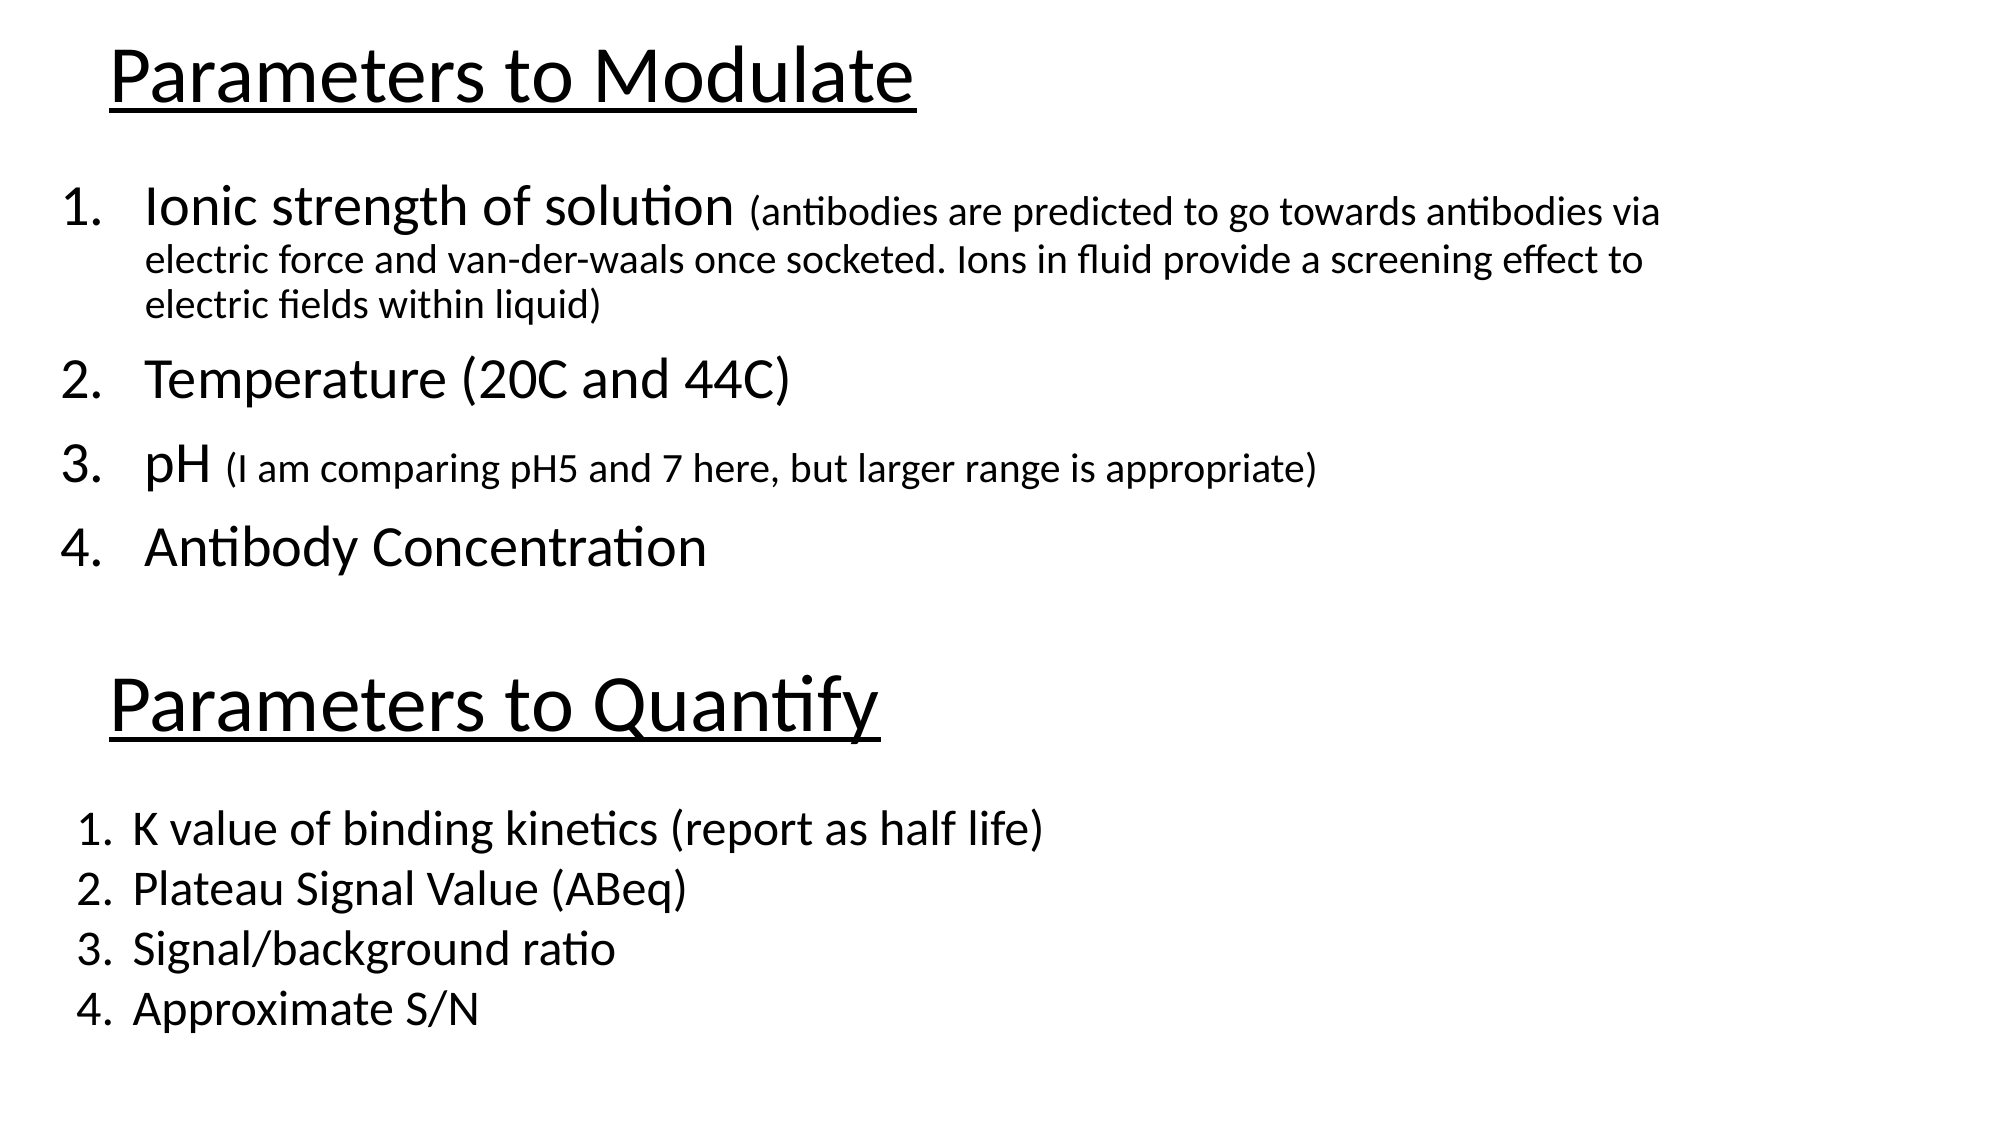

# Parameters to Modulate
Ionic strength of solution (antibodies are predicted to go towards antibodies via electric force and van-der-waals once socketed. Ions in fluid provide a screening effect to electric fields within liquid)
Temperature (20C and 44C)
pH (I am comparing pH5 and 7 here, but larger range is appropriate)
Antibody Concentration
Parameters to Quantify
K value of binding kinetics (report as half life)
Plateau Signal Value (ABeq)
Signal/background ratio
Approximate S/N